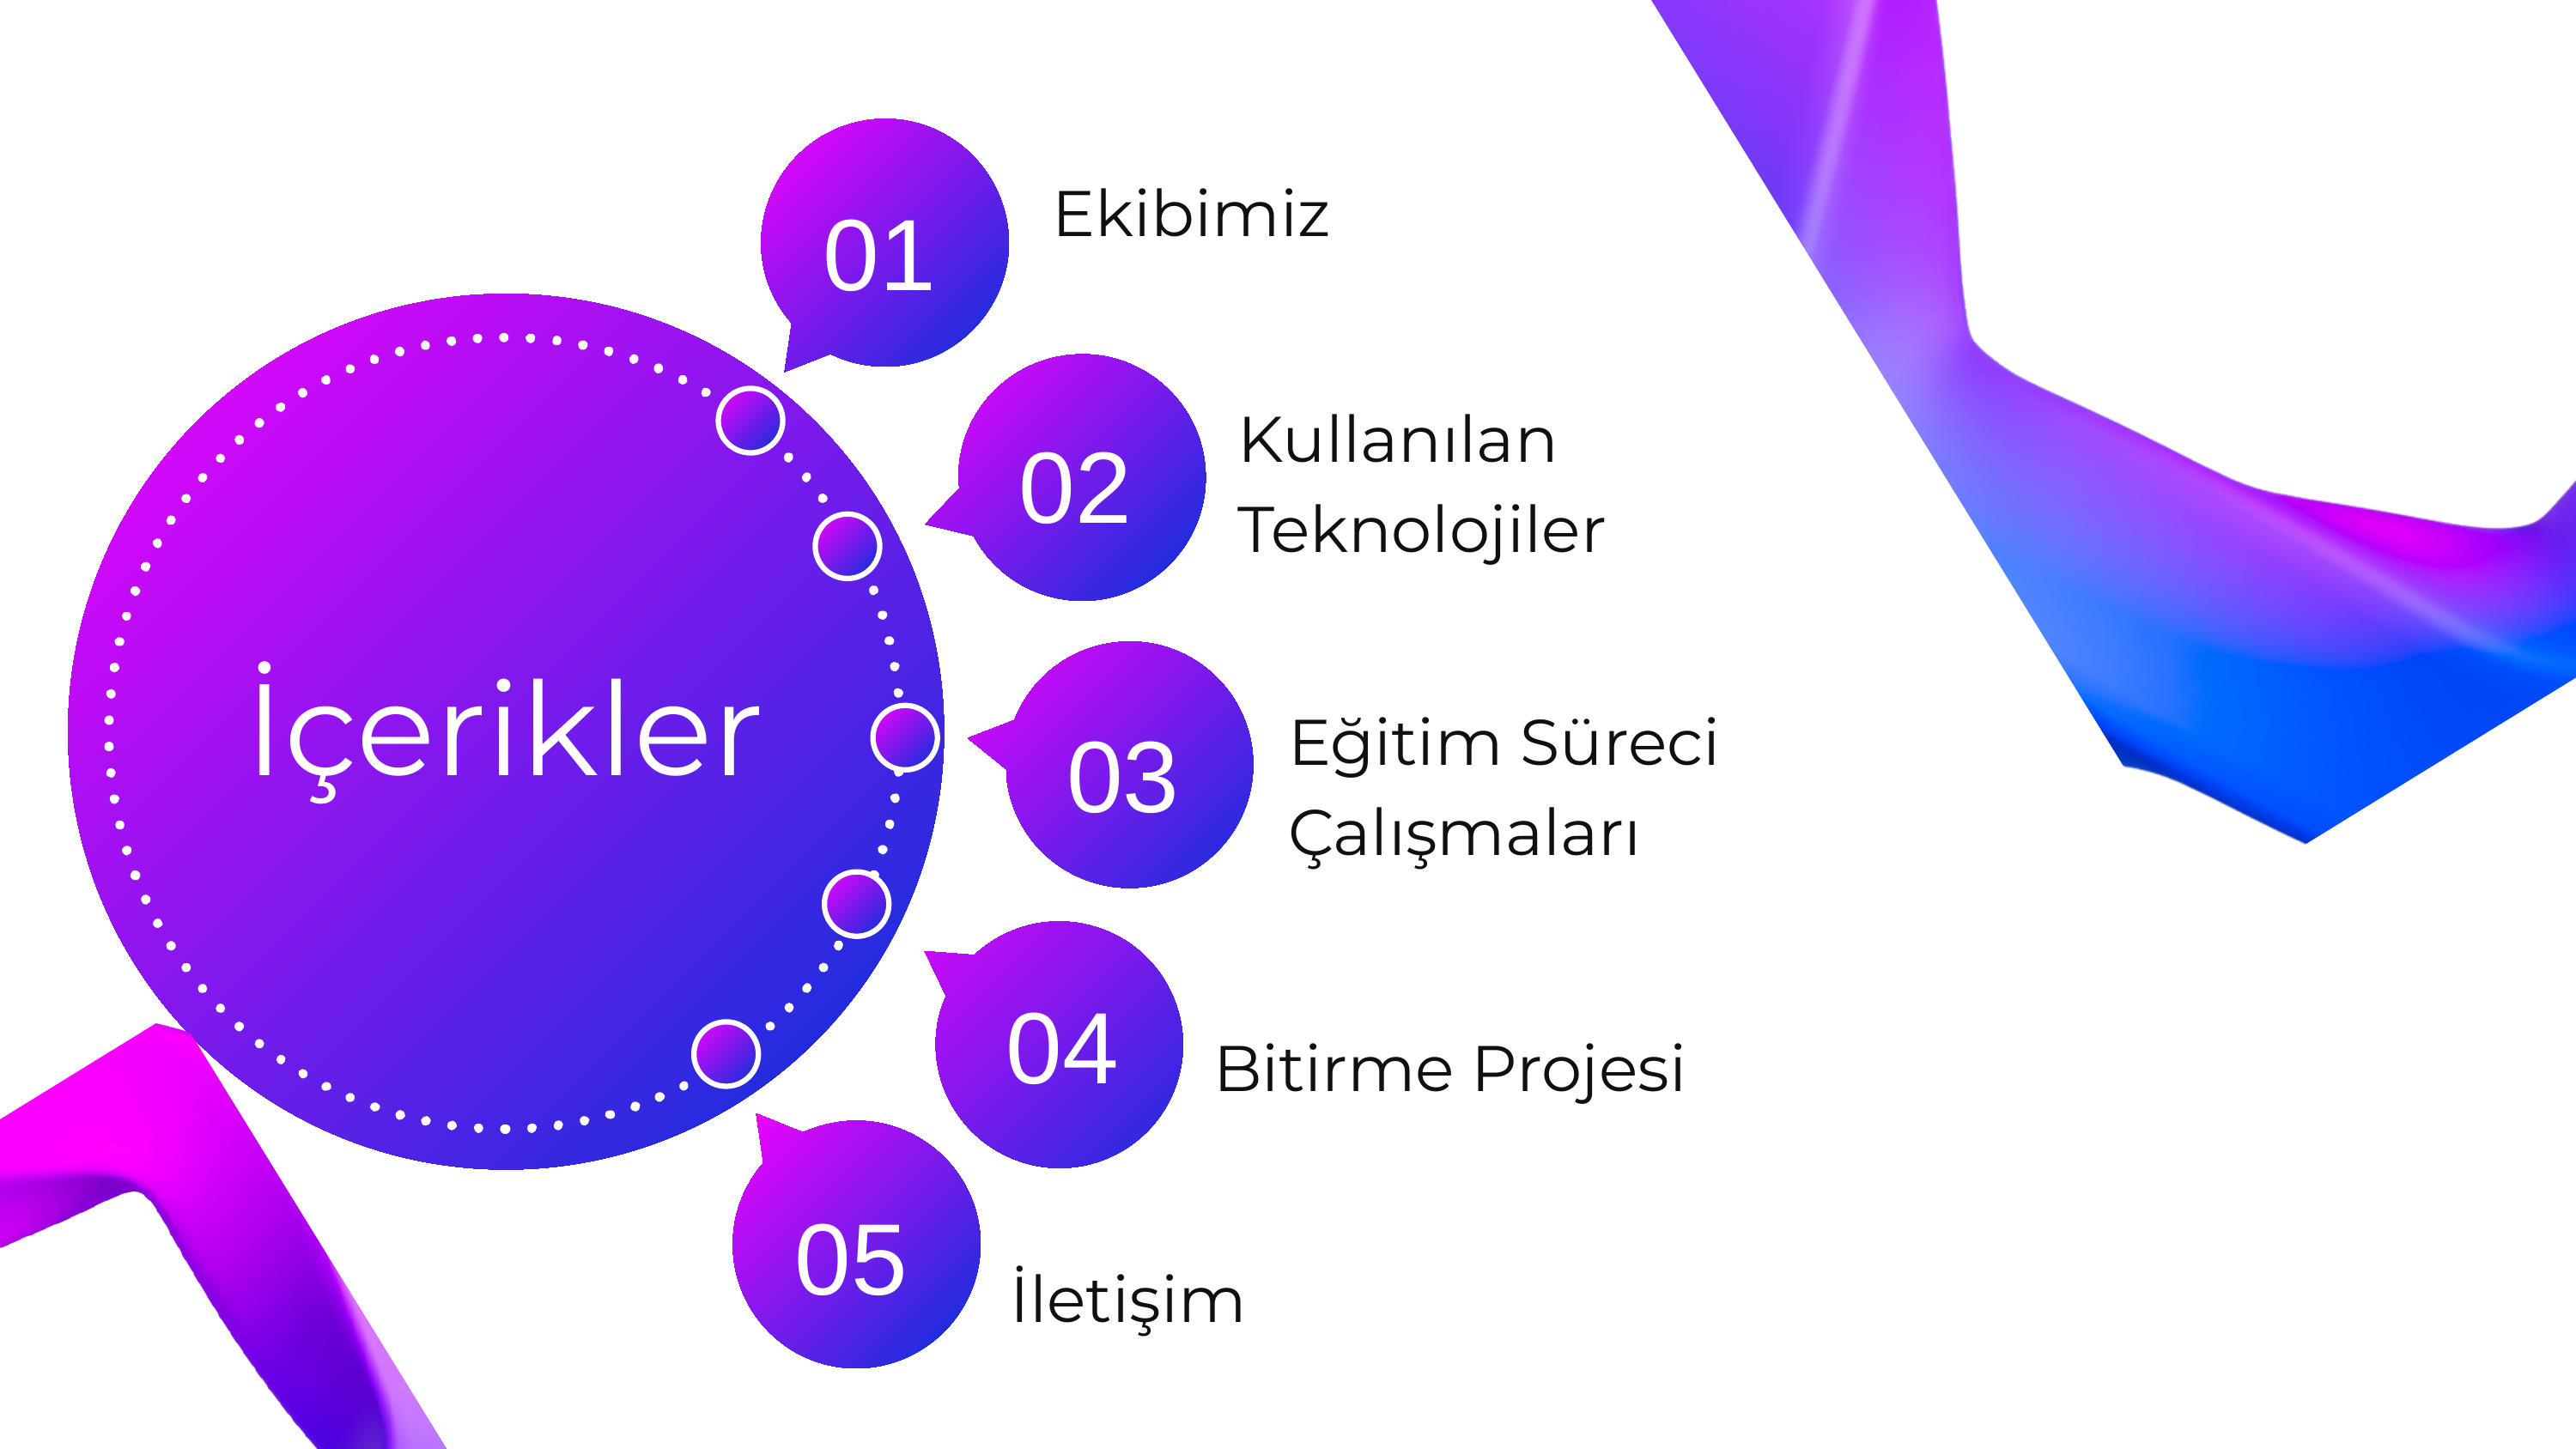

Ekibimiz
01

Kullanılan Teknolojiler

02

İçerikler
Eğitim Süreci Çalışmaları
03

04
Bitirme Projesi

05
İletişim